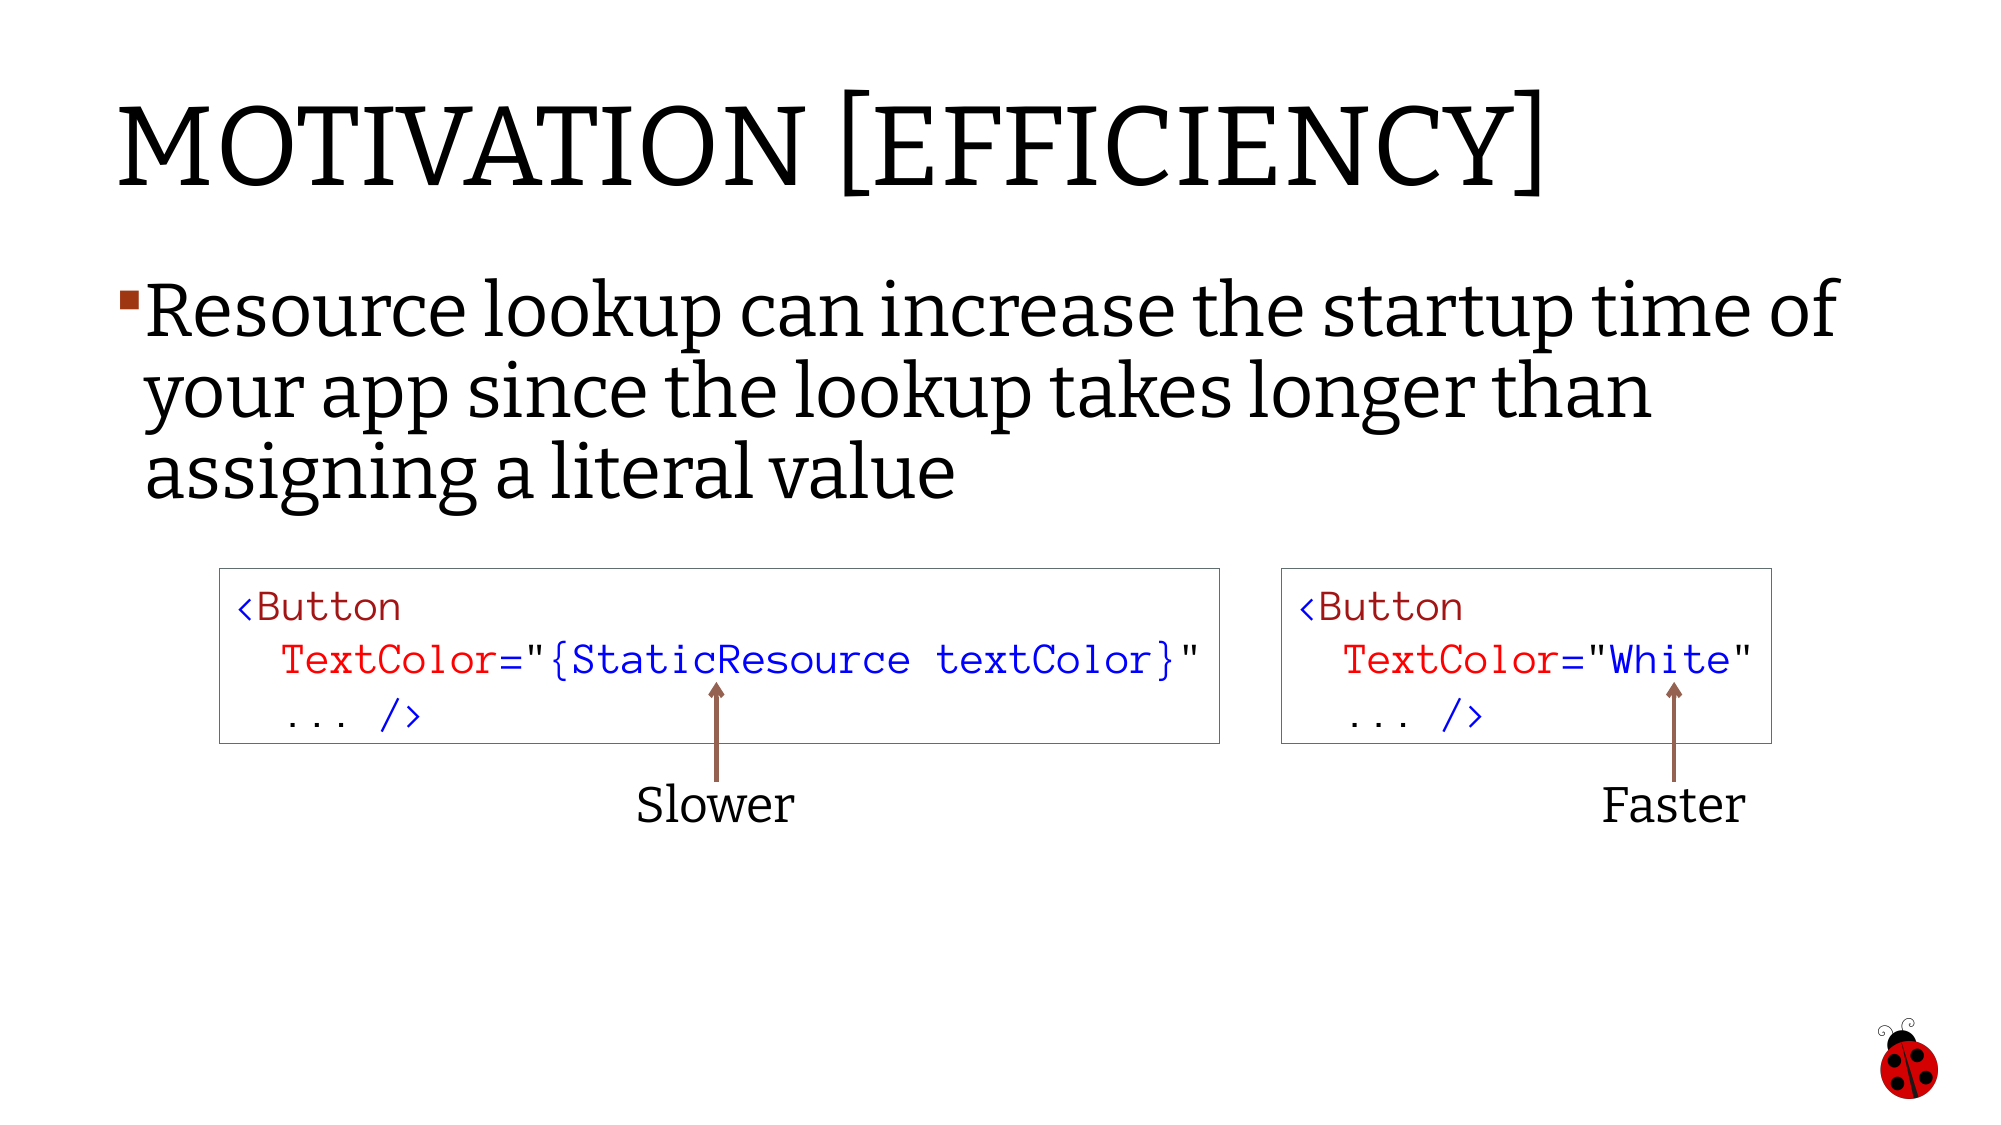

# Motivation [efficiency]
Resource lookup can increase the startup time of your app since the lookup takes longer than assigning a literal value
<Button
  TextColor="{StaticResource textColor}"
  ... />
<Button
  TextColor="White"
  ... />
Slower
Faster